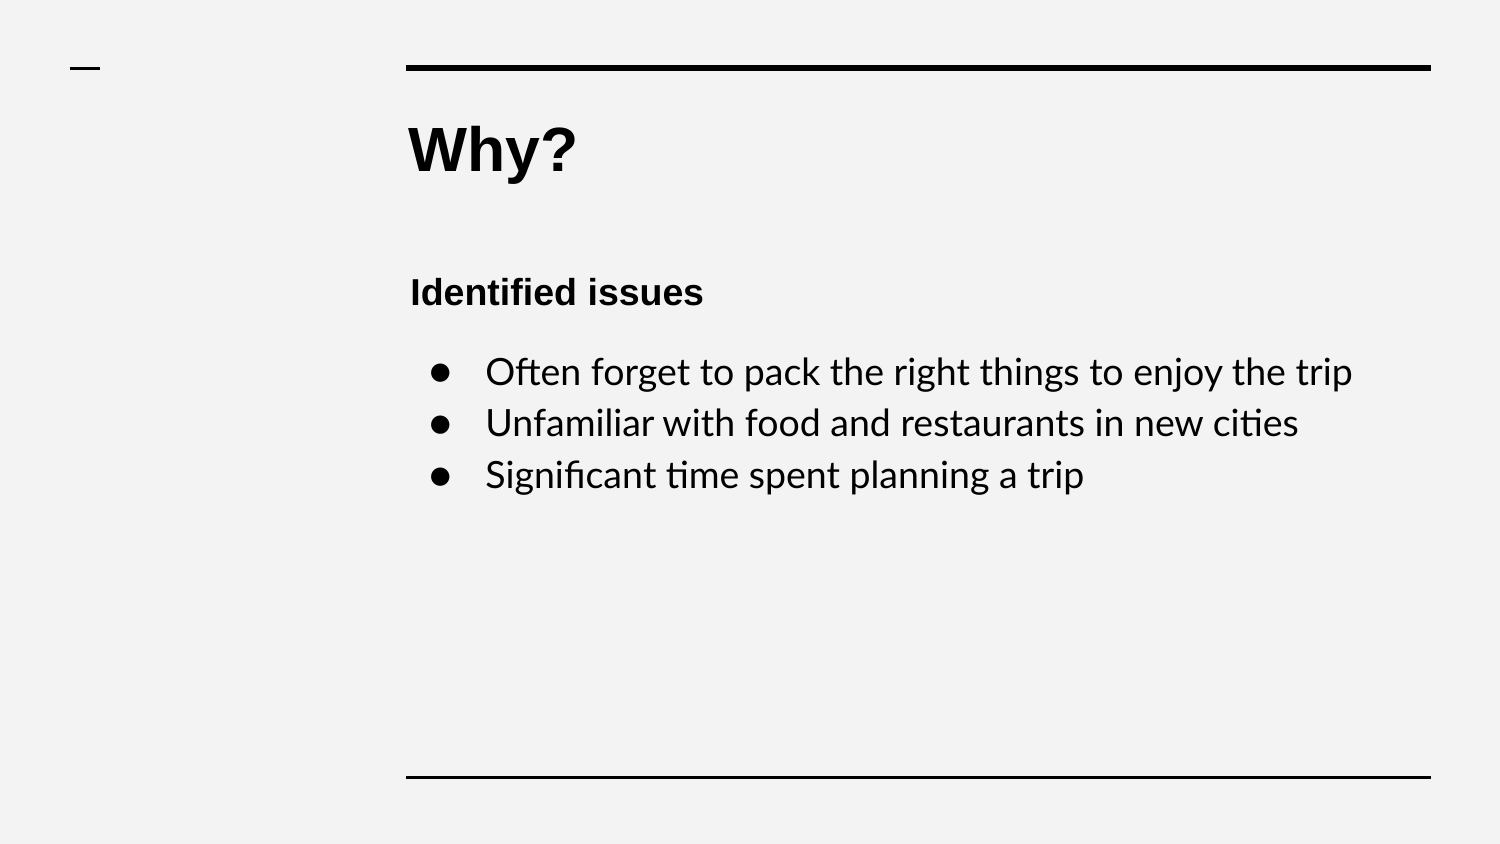

# Why?
Identified issues
Often forget to pack the right things to enjoy the trip
Unfamiliar with food and restaurants in new cities
Significant time spent planning a trip